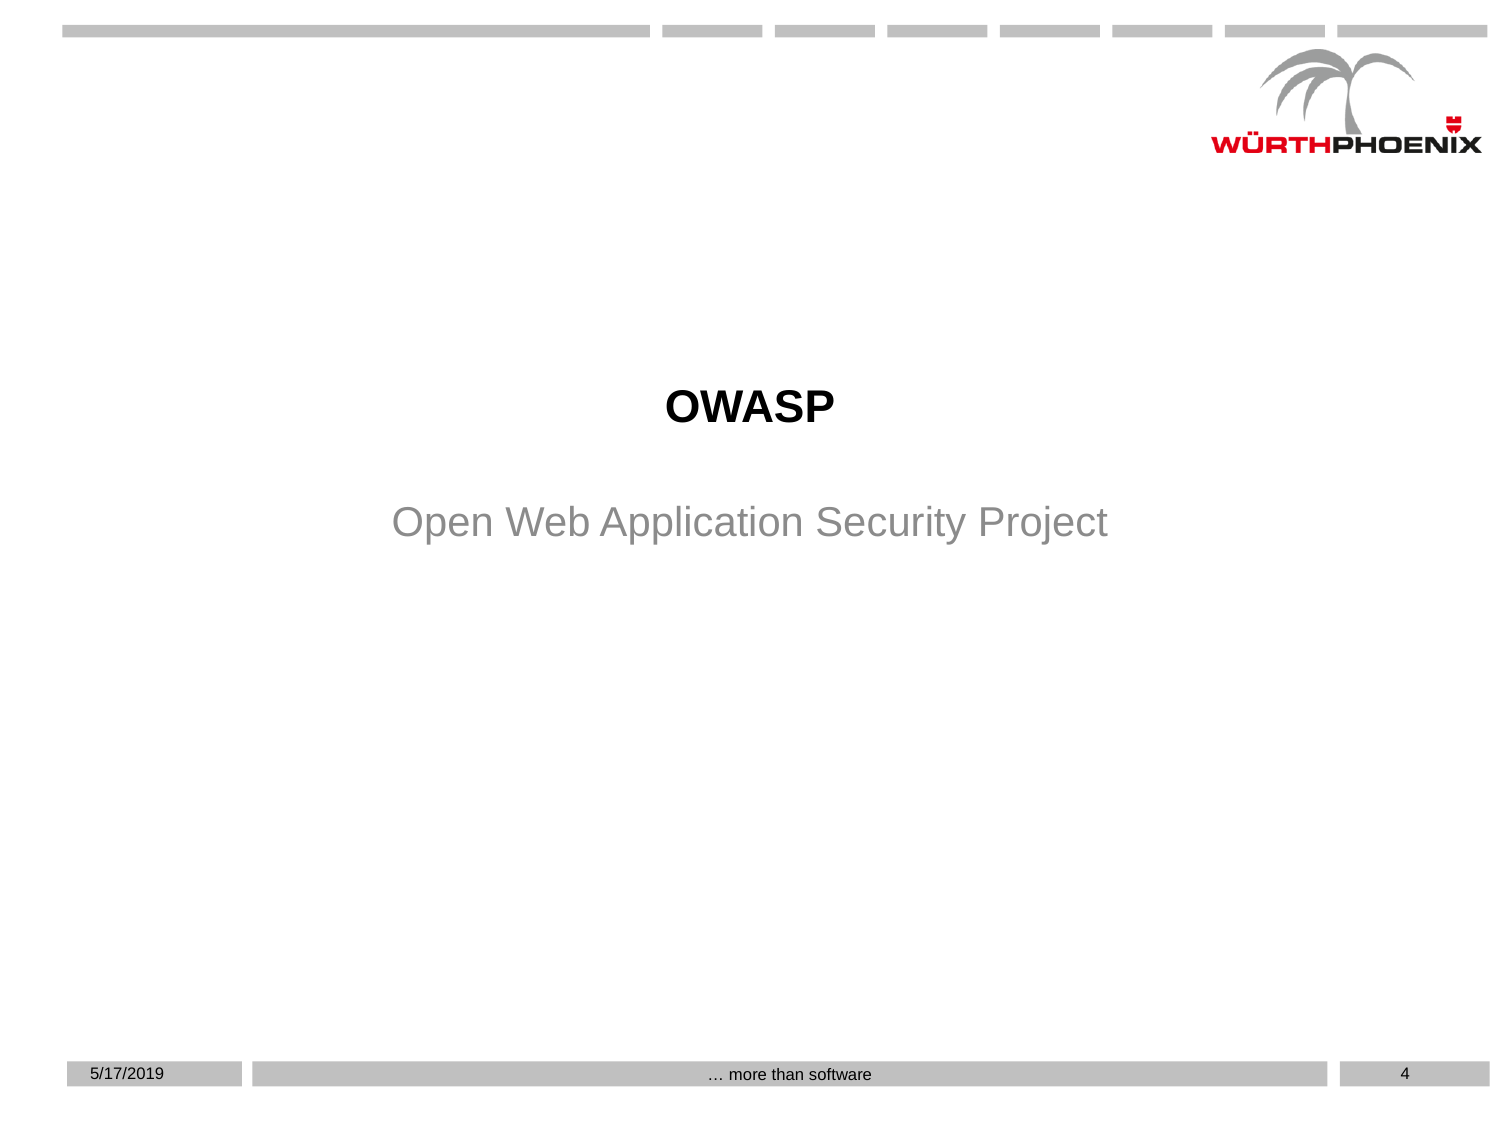

# OWASP
Open Web Application Security Project
5/17/2019
4